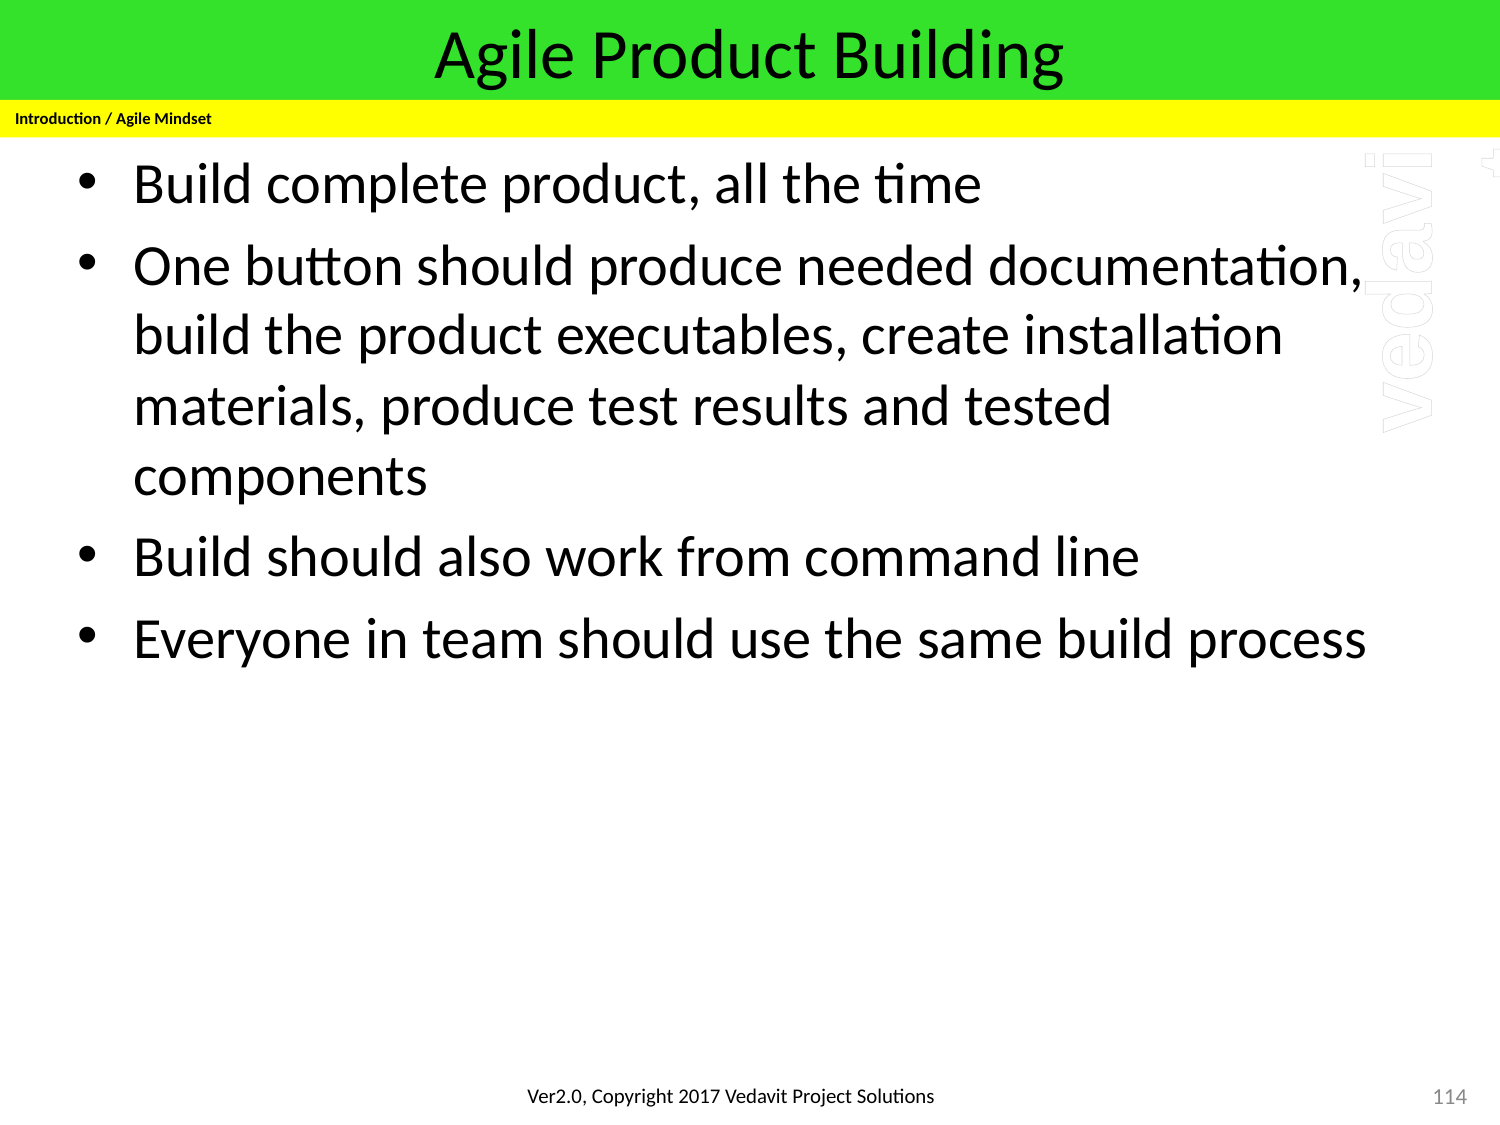

# Agile Product Building
Introduction / Agile Mindset
Build complete product, all the time
One button should produce needed documentation, build the product executables, create installation materials, produce test results and tested components
Build should also work from command line
Everyone in team should use the same build process
114